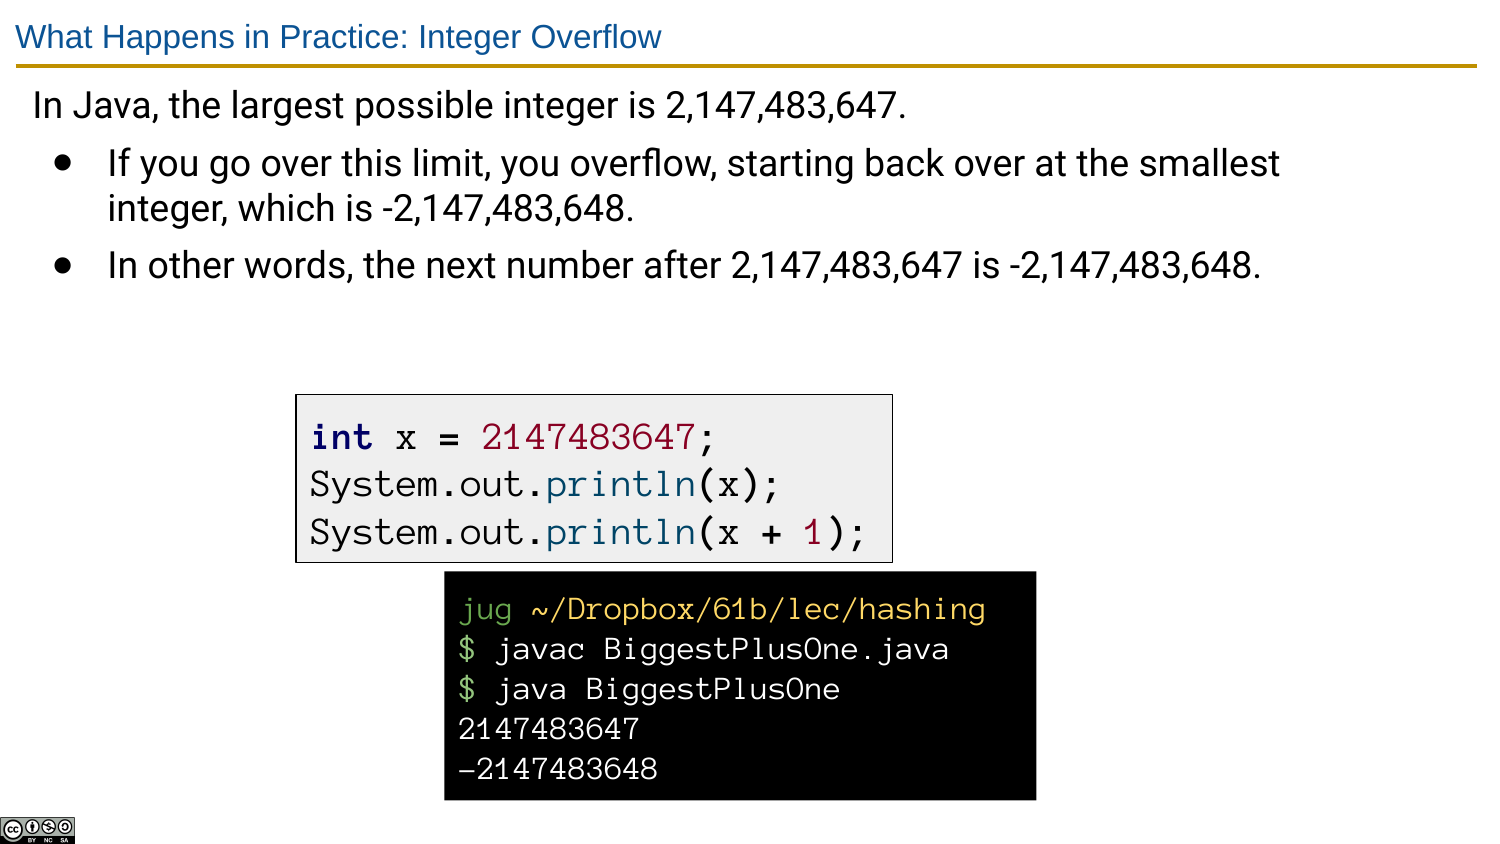

# What Happens in Practice: Integer Overflow
In Java, the largest possible integer is 2,147,483,647.
If you go over this limit, you overflow, starting back over at the smallest integer, which is -2,147,483,648.
In other words, the next number after 2,147,483,647 is -2,147,483,648.
int x = 2147483647;
System.out.println(x);
System.out.println(x + 1);

jug ~/Dropbox/61b/lec/hashing
$ javac BiggestPlusOne.java
$ java BiggestPlusOne
2147483647
-2147483648